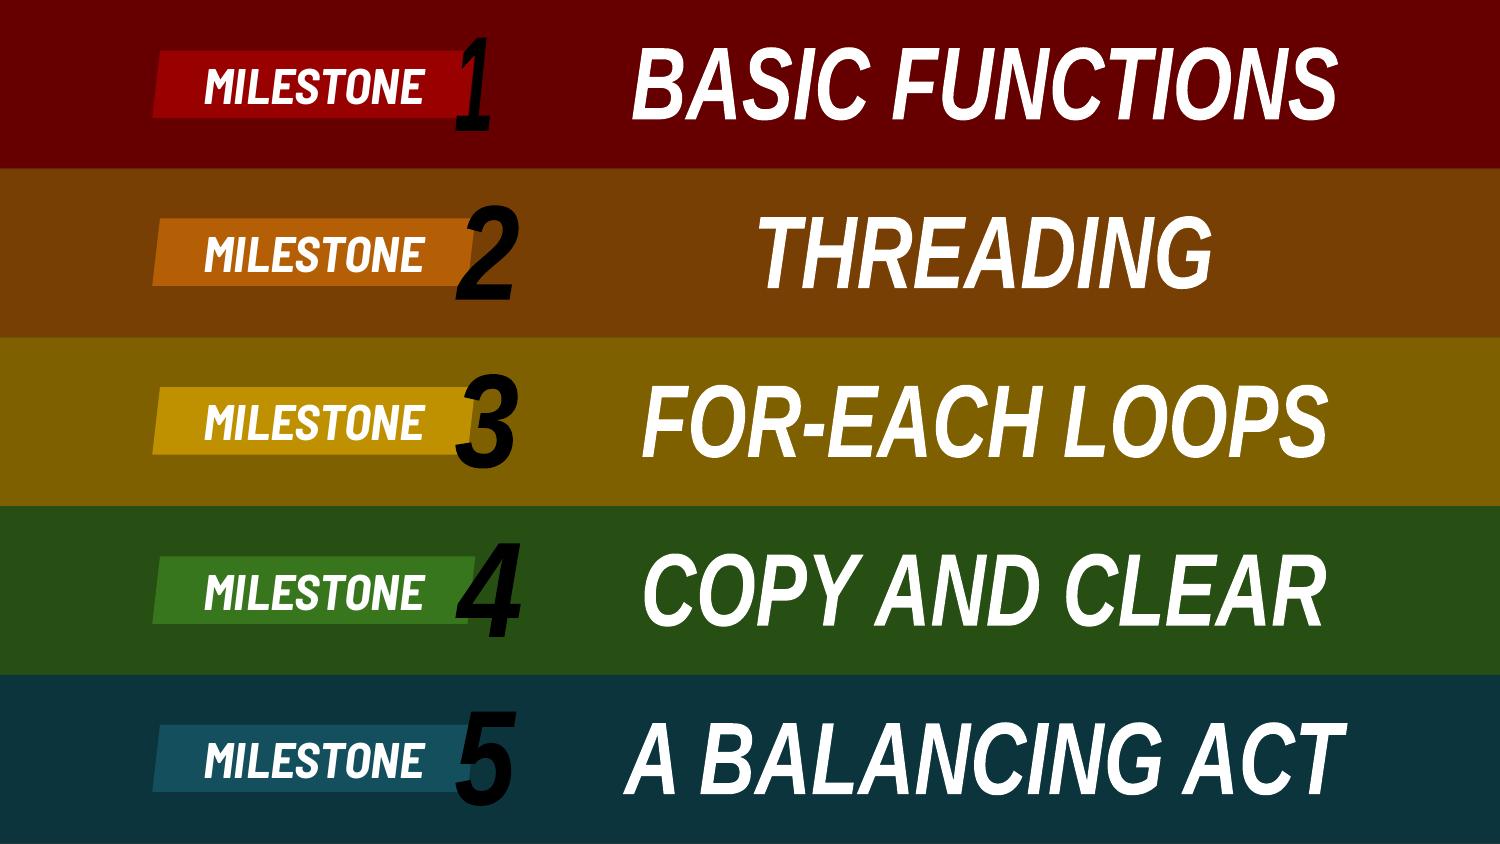

1
BASIC FUNCTIONS
MILESTONE

2
THREADING
MILESTONE

3
FOR-EACH LOOPS
MILESTONE

4
COPY AND CLEAR
MILESTONE

5
A BALANCING ACT
MILESTONE